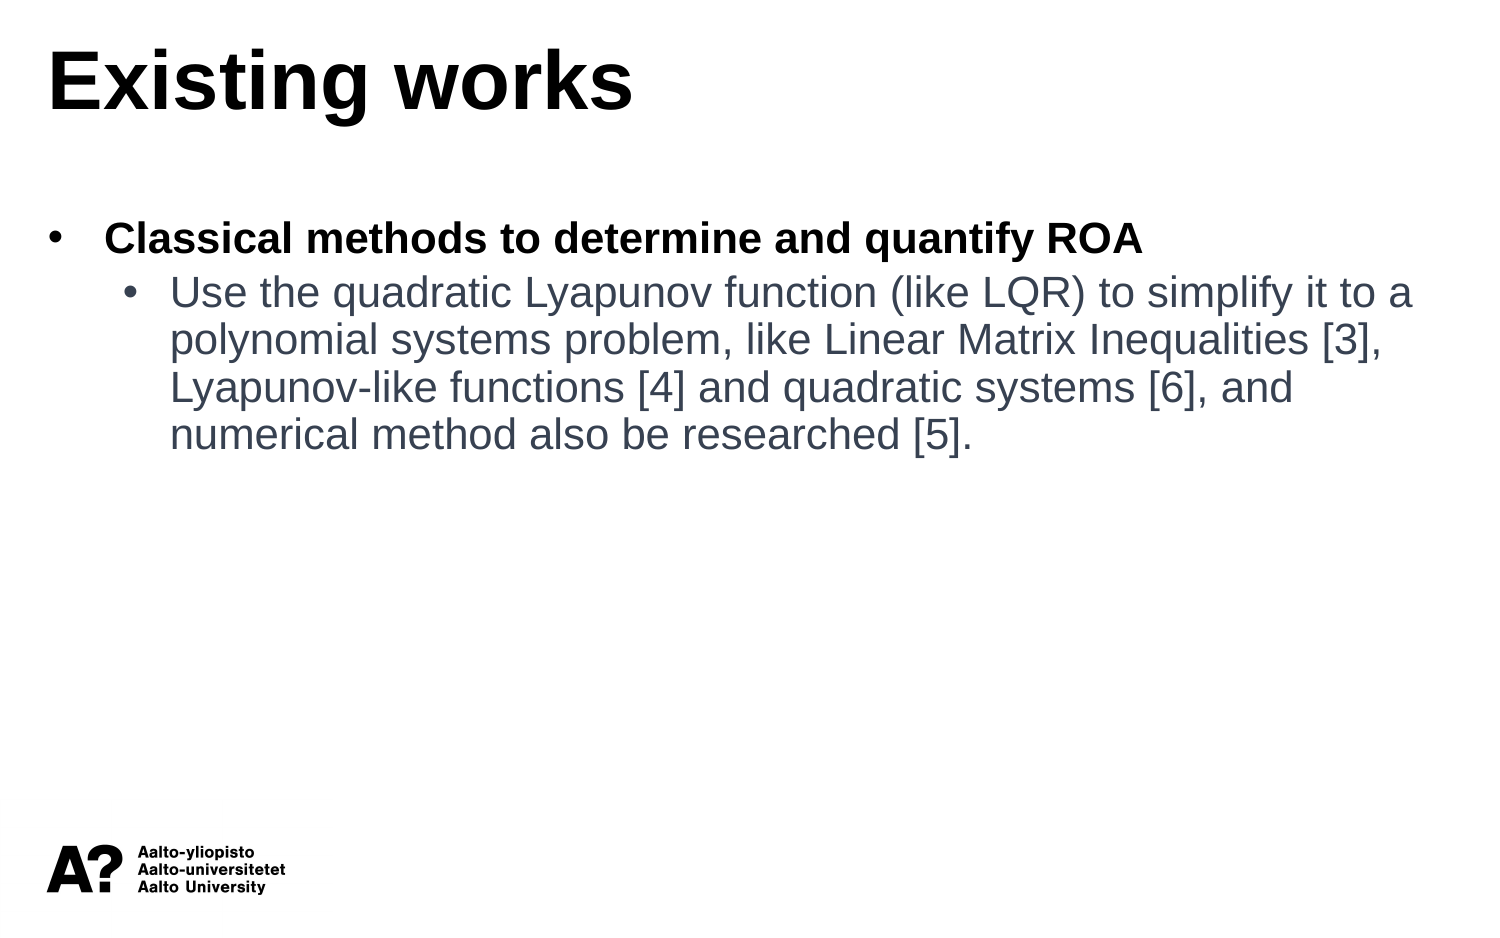

Existing works
Classical methods to determine and quantify ROA
Use the quadratic Lyapunov function (like LQR) to simplify it to a polynomial systems problem, like Linear Matrix Inequalities [3], Lyapunov-like functions [4] and quadratic systems [6], and numerical method also be researched [5].